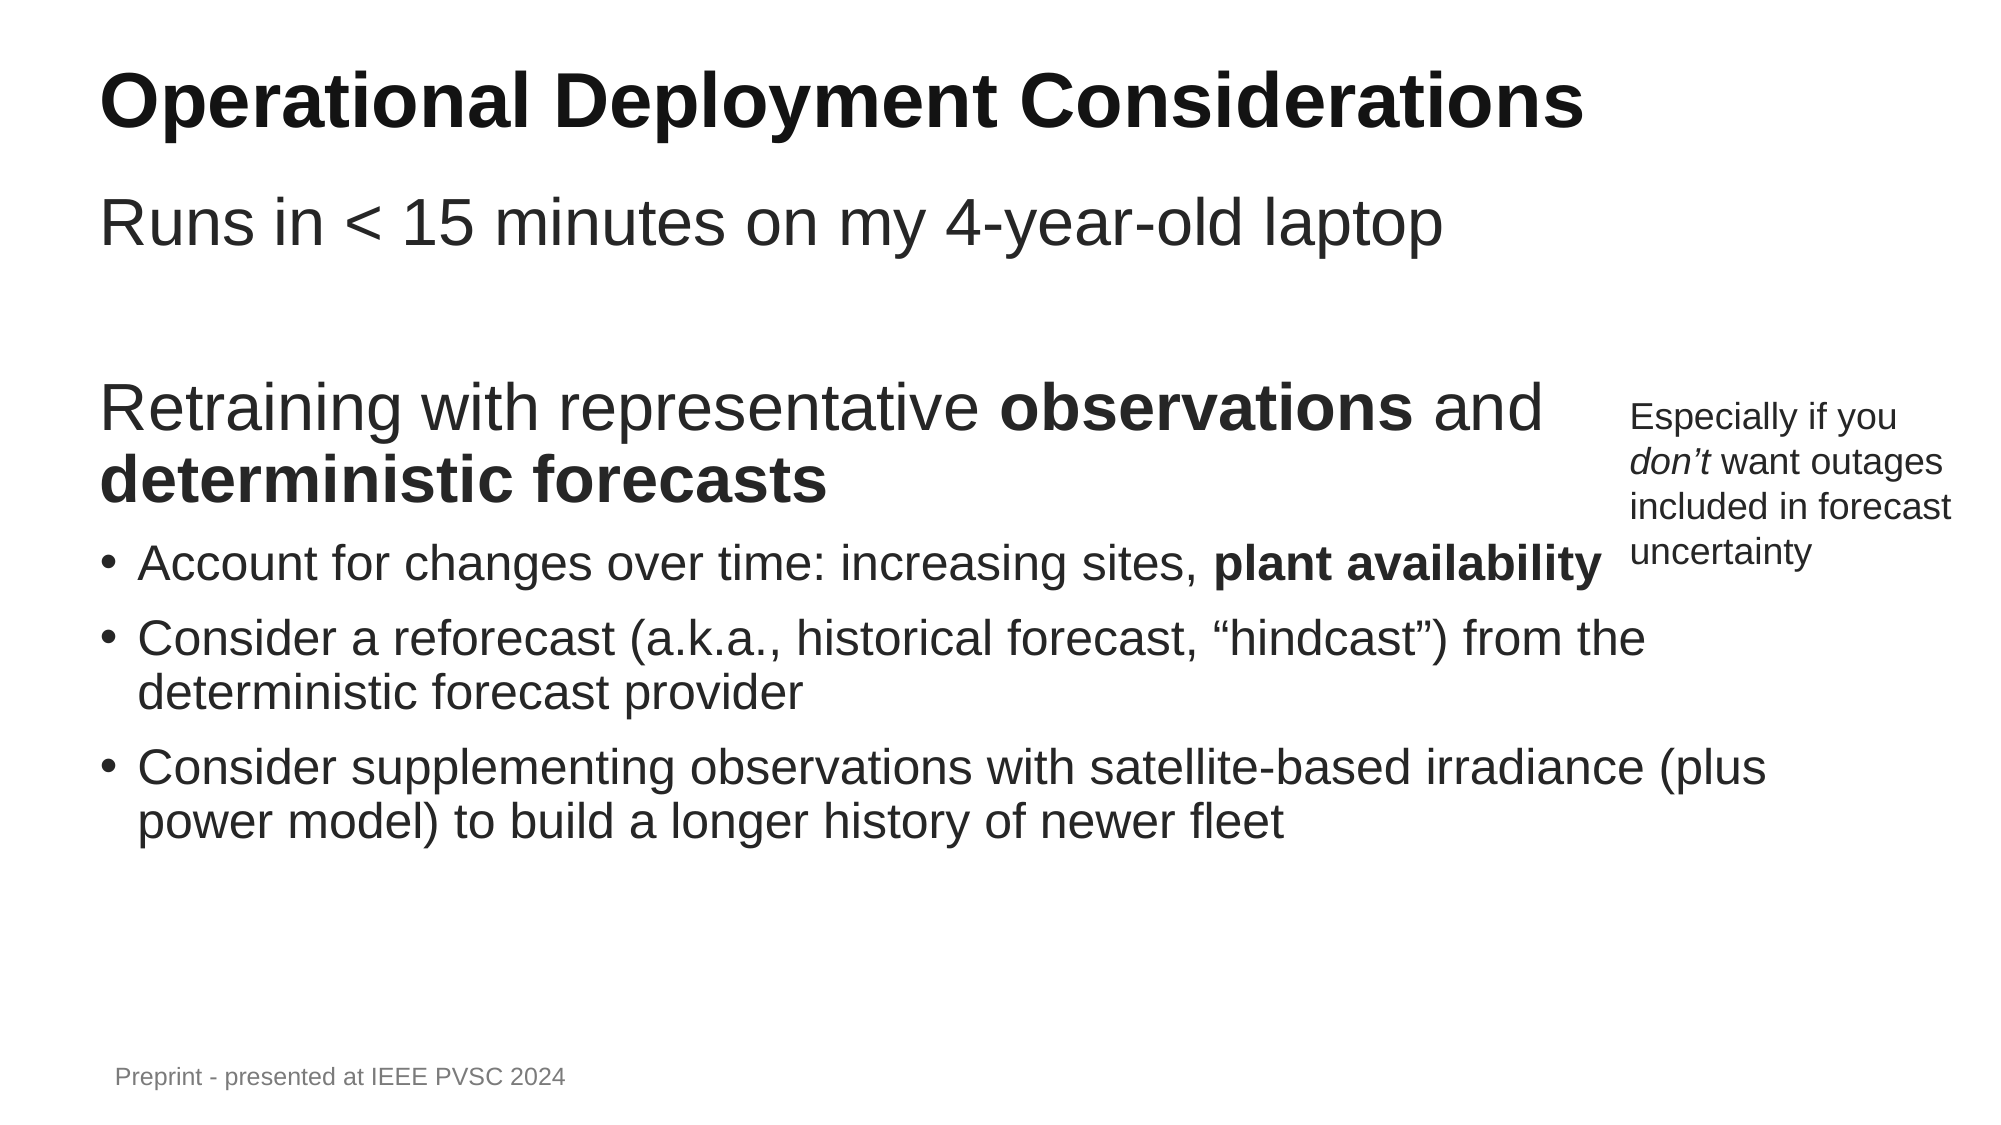

# Operational Deployment Considerations
Runs in < 15 minutes on my 4-year-old laptop

Retraining with representative observations and deterministic forecasts
Account for changes over time: increasing sites, plant availability
Consider a reforecast (a.k.a., historical forecast, “hindcast”) from the deterministic forecast provider
Consider supplementing observations with satellite-based irradiance (plus power model) to build a longer history of newer fleet
Especially if you don’t want outages included in forecast uncertainty
Preprint - presented at IEEE PVSC 2024